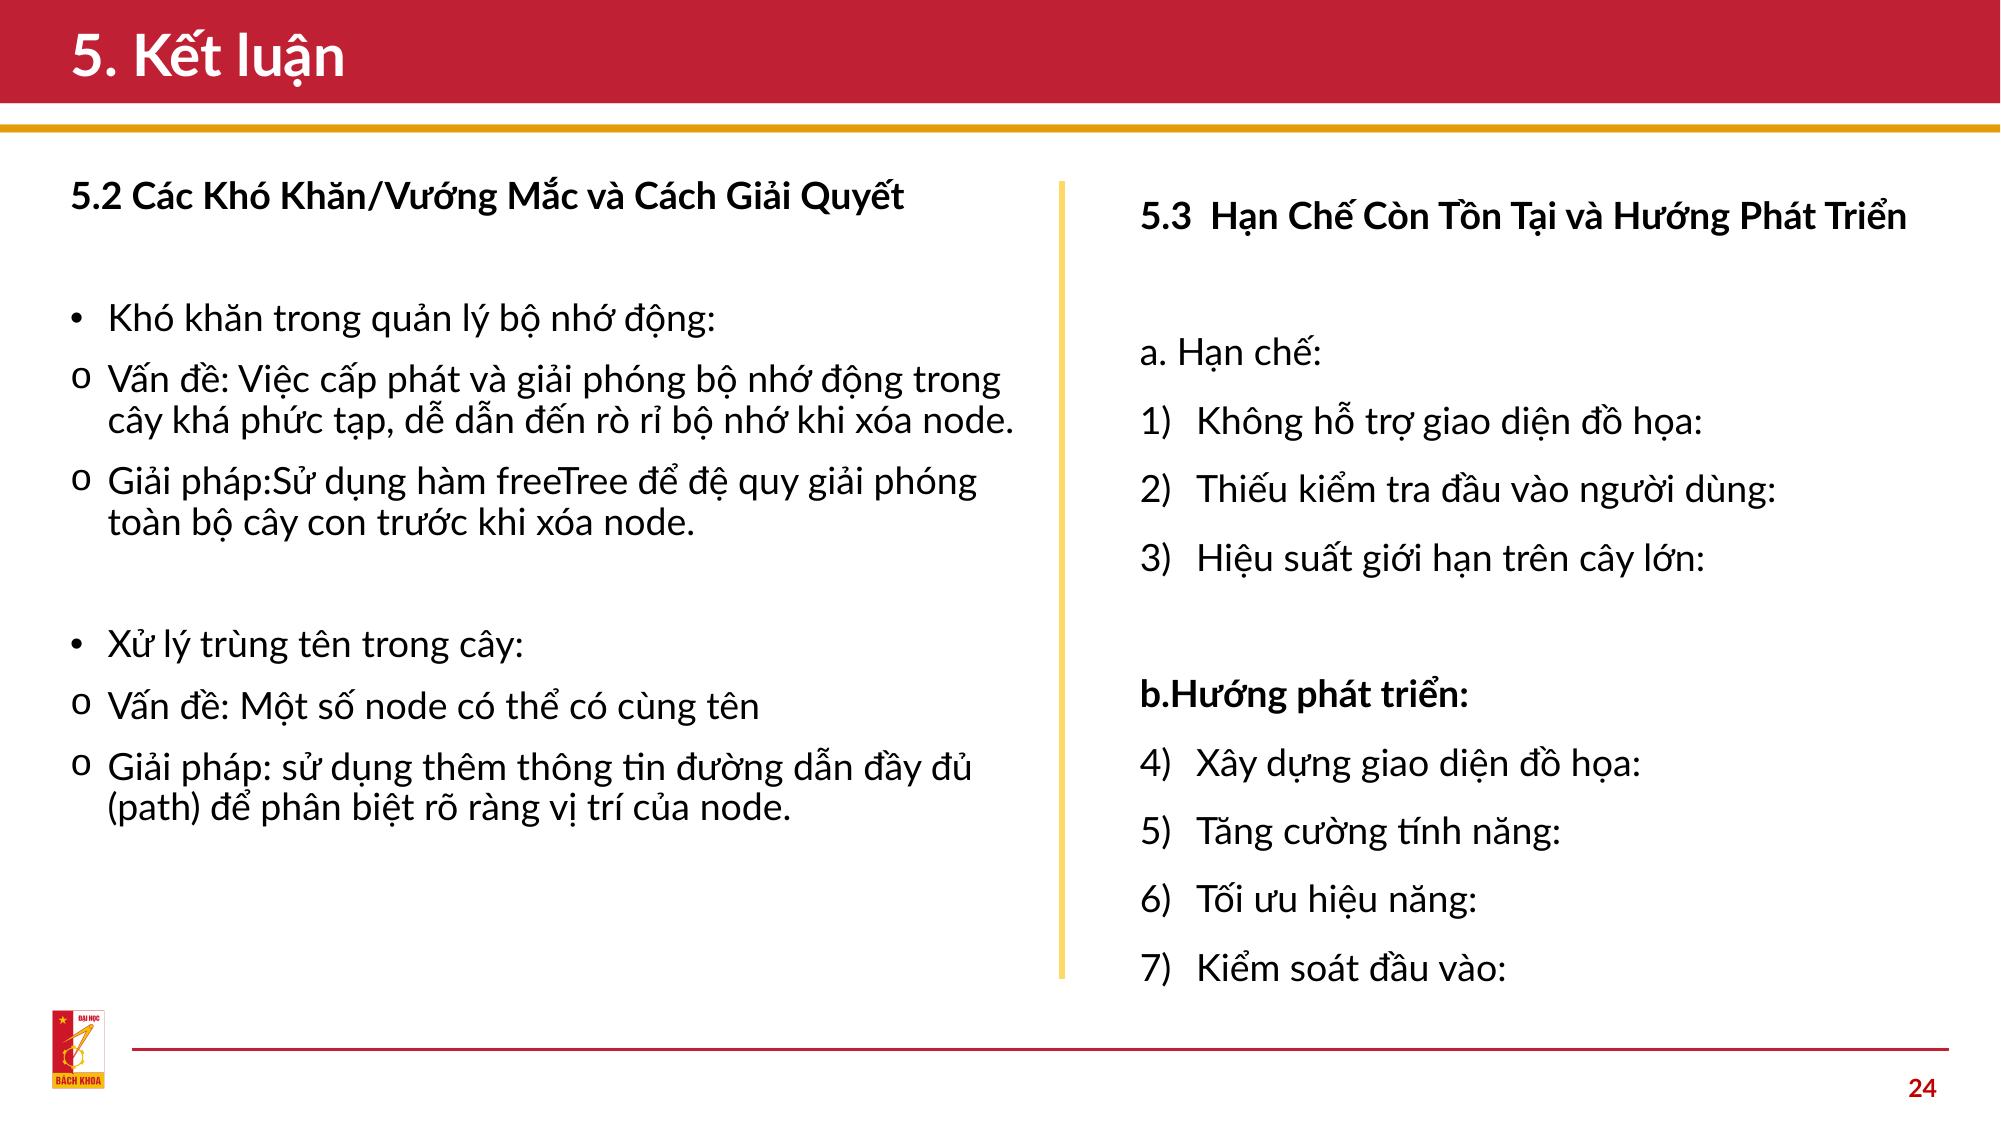

# 5. Kết luận
5.2 Các Khó Khăn/Vướng Mắc và Cách Giải Quyết

Khó khăn trong quản lý bộ nhớ động:
Vấn đề: Việc cấp phát và giải phóng bộ nhớ động trong cây khá phức tạp, dễ dẫn đến rò rỉ bộ nhớ khi xóa node.
Giải pháp:Sử dụng hàm freeTree để đệ quy giải phóng toàn bộ cây con trước khi xóa node.

Xử lý trùng tên trong cây:
Vấn đề: Một số node có thể có cùng tên
Giải pháp: sử dụng thêm thông tin đường dẫn đầy đủ (path) để phân biệt rõ ràng vị trí của node.
5.3  Hạn Chế Còn Tồn Tại và Hướng Phát Triển

a. Hạn chế:
Không hỗ trợ giao diện đồ họa:
Thiếu kiểm tra đầu vào người dùng:
Hiệu suất giới hạn trên cây lớn:

b.Hướng phát triển:
Xây dựng giao diện đồ họa:
Tăng cường tính năng:
Tối ưu hiệu năng:
Kiểm soát đầu vào:
24